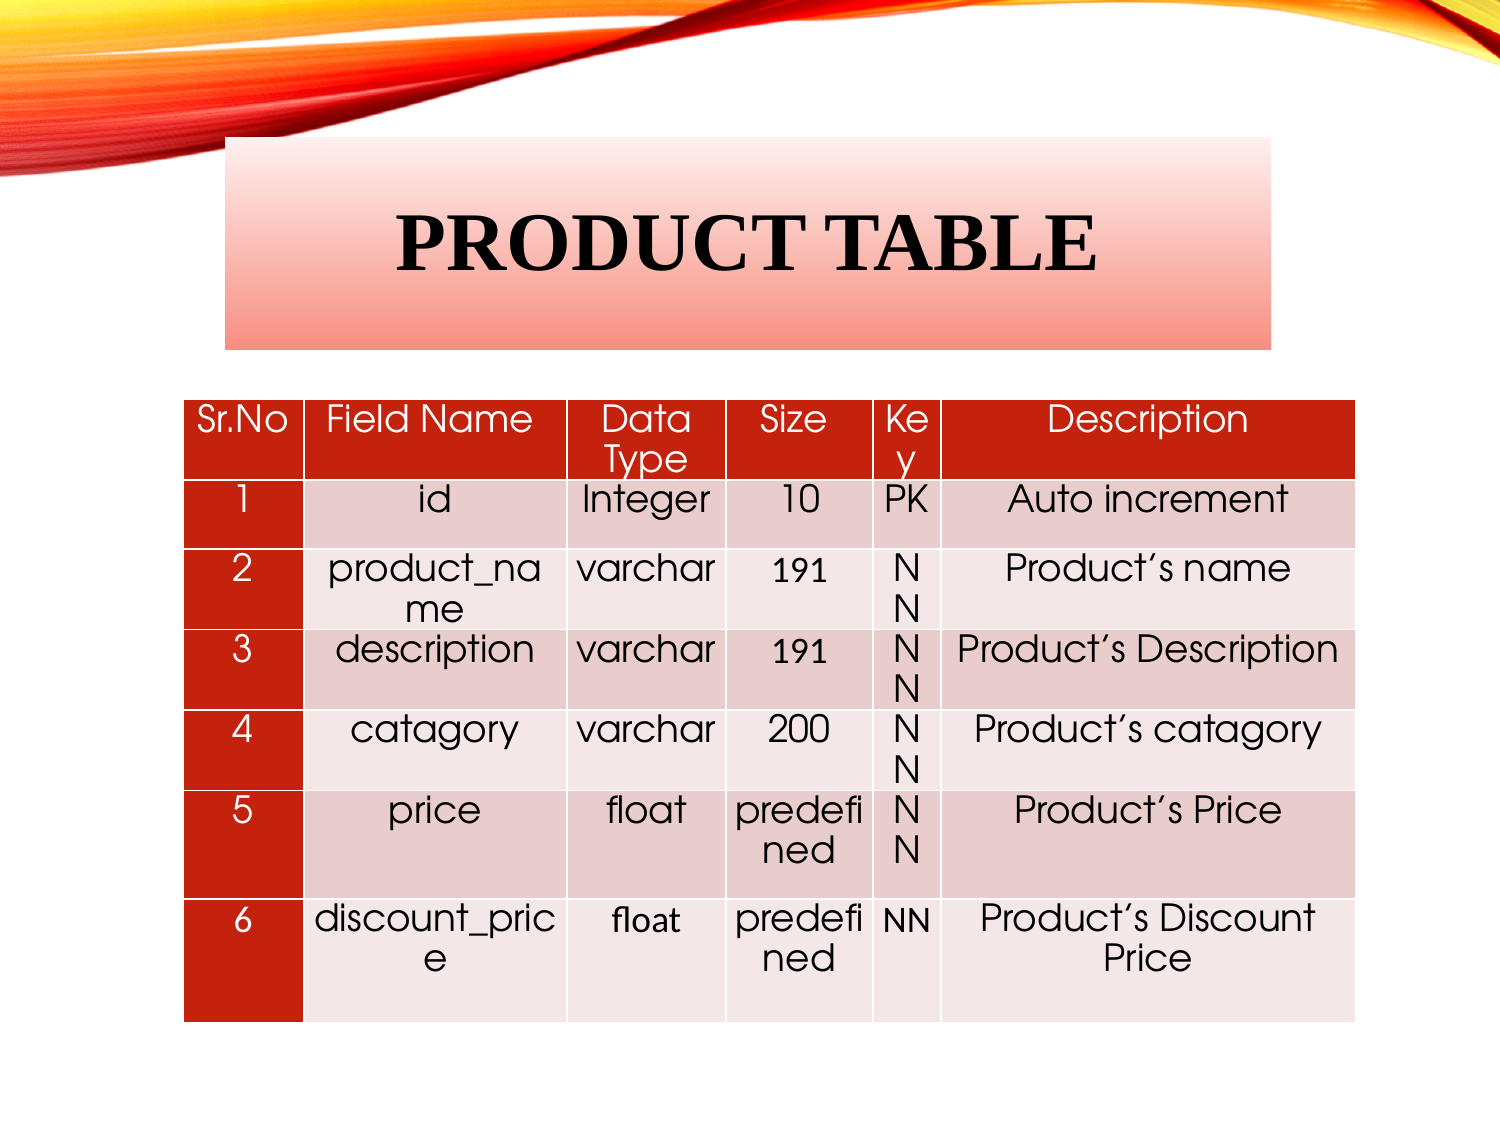

# Product Table
| Sr.No | Field Name | Data Type | Size | Key | Description |
| --- | --- | --- | --- | --- | --- |
| 1 | id | Integer | 10 | PK | Auto increment |
| 2 | product\_name | varchar | 191 | NN | Product’s name |
| 3 | description | varchar | 191 | NN | Product’s Description |
| 4 | catagory | varchar | 200 | NN | Product’s catagory |
| 5 | price | float | predefined | NN | Product’s Price |
| 6 | discount\_price | float | predefined | NN | Product’s Discount Price |